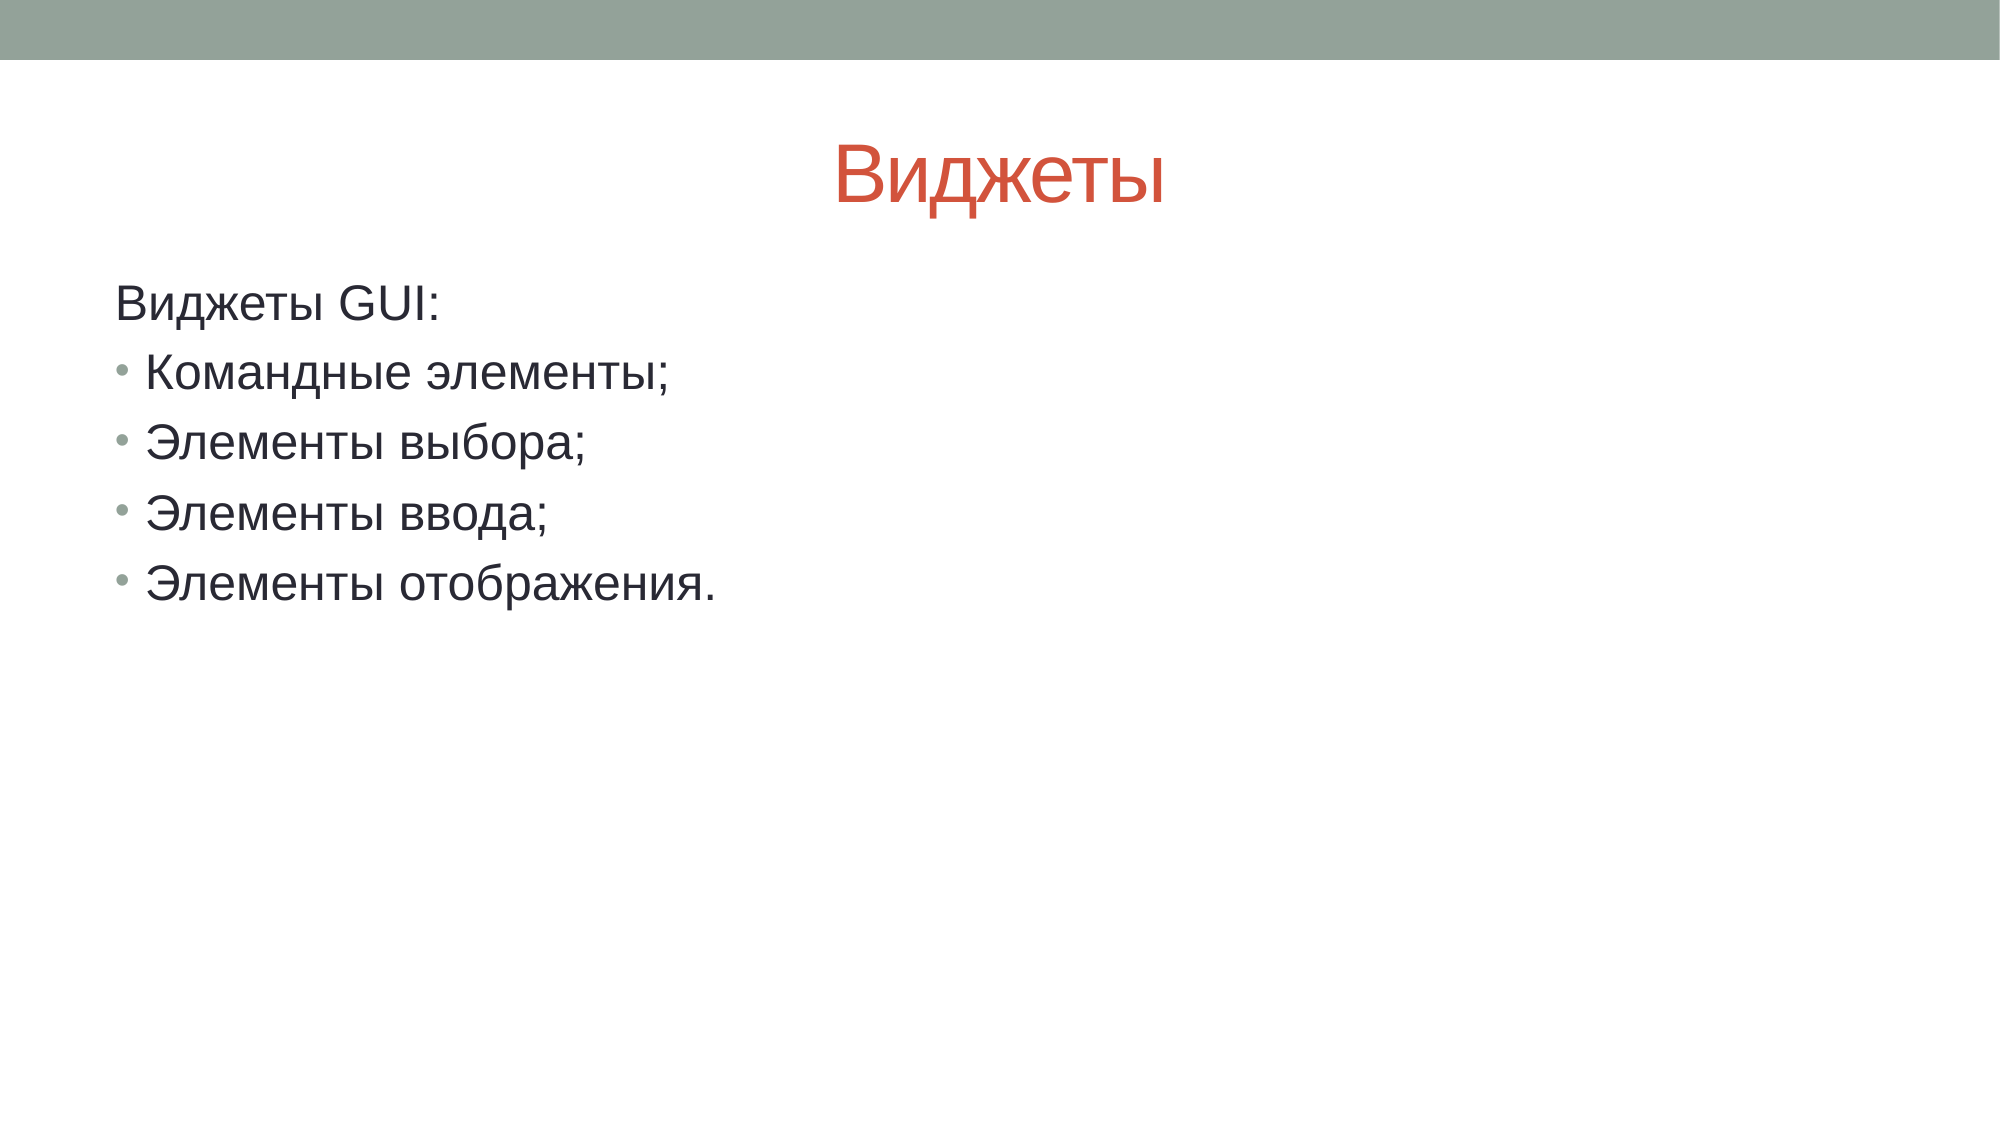

# Виджеты
Виджеты GUI:
Командные элементы;
Элементы выбора;
Элементы ввода;
Элементы отображения.